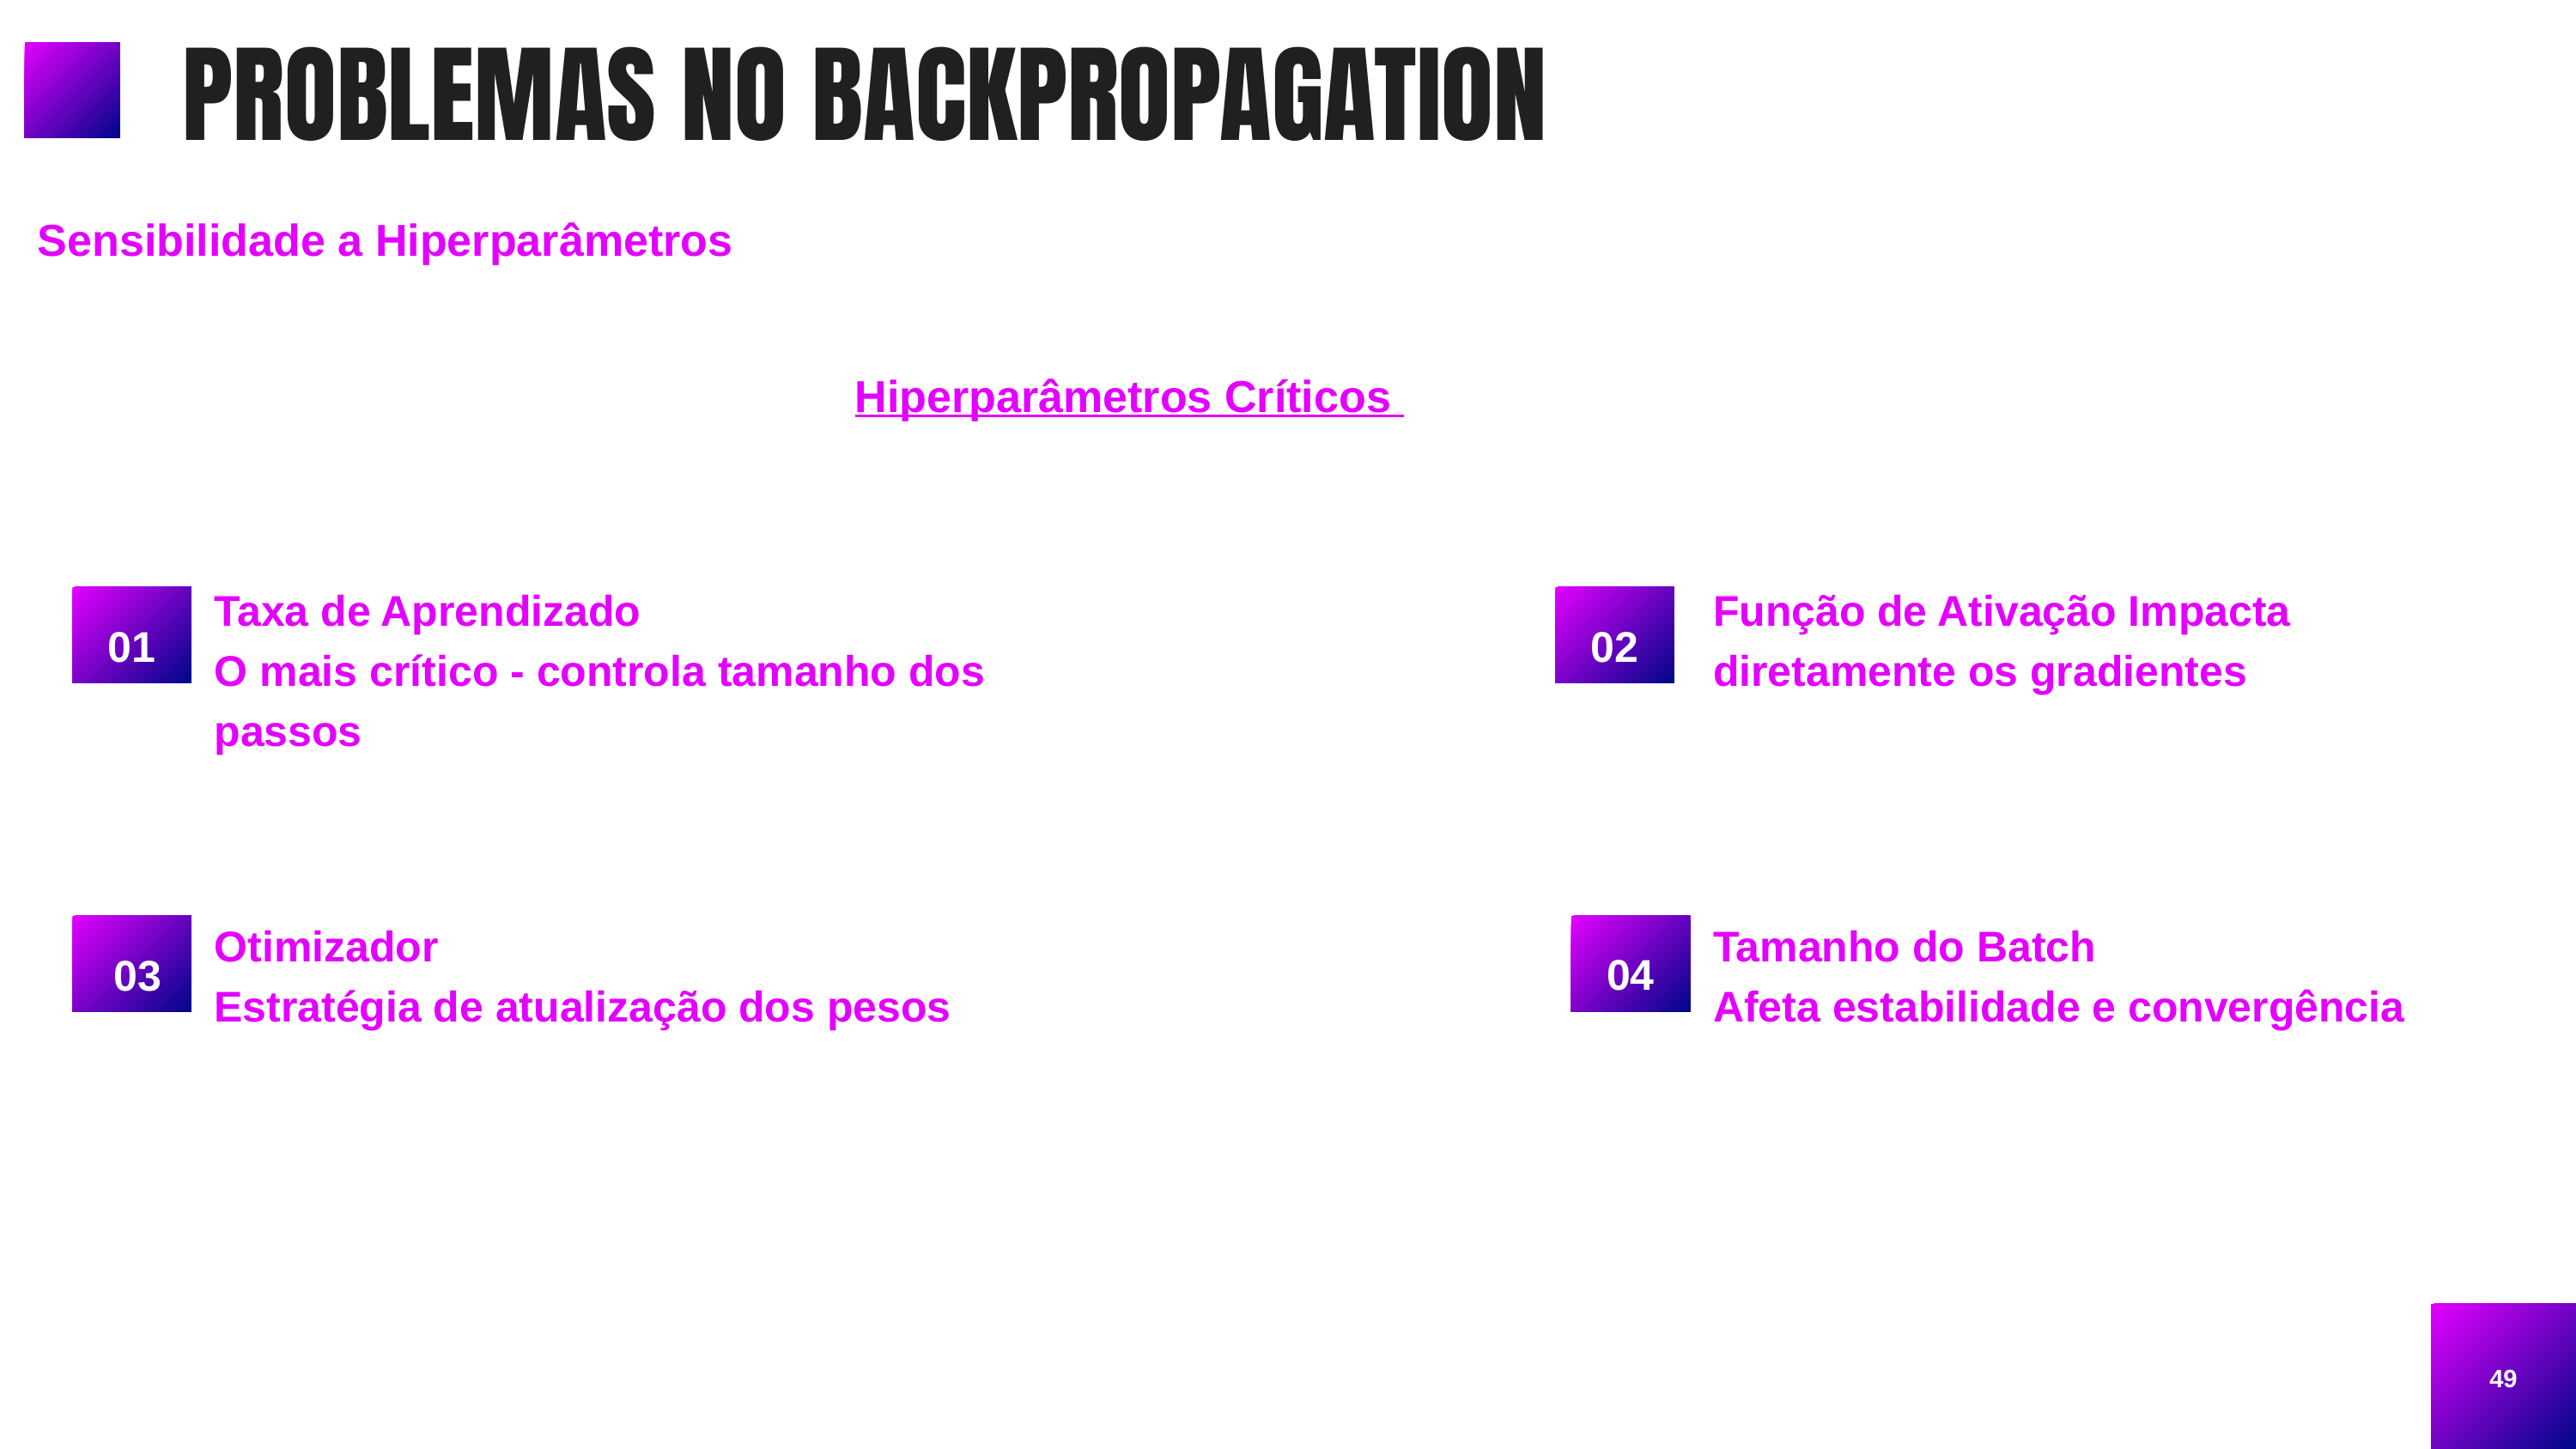

PROBLEMAS NO BACKPROPAGATION

Sensibilidade a Hiperparâmetros
Hiperparâmetros Críticos
Taxa de Aprendizado
O mais crítico - controla tamanho dos passos
Função de Ativação Impacta diretamente os gradientes

01
02
Otimizador
Estratégia de atualização dos pesos
Tamanho do Batch
Afeta estabilidade e convergência

04
03

49